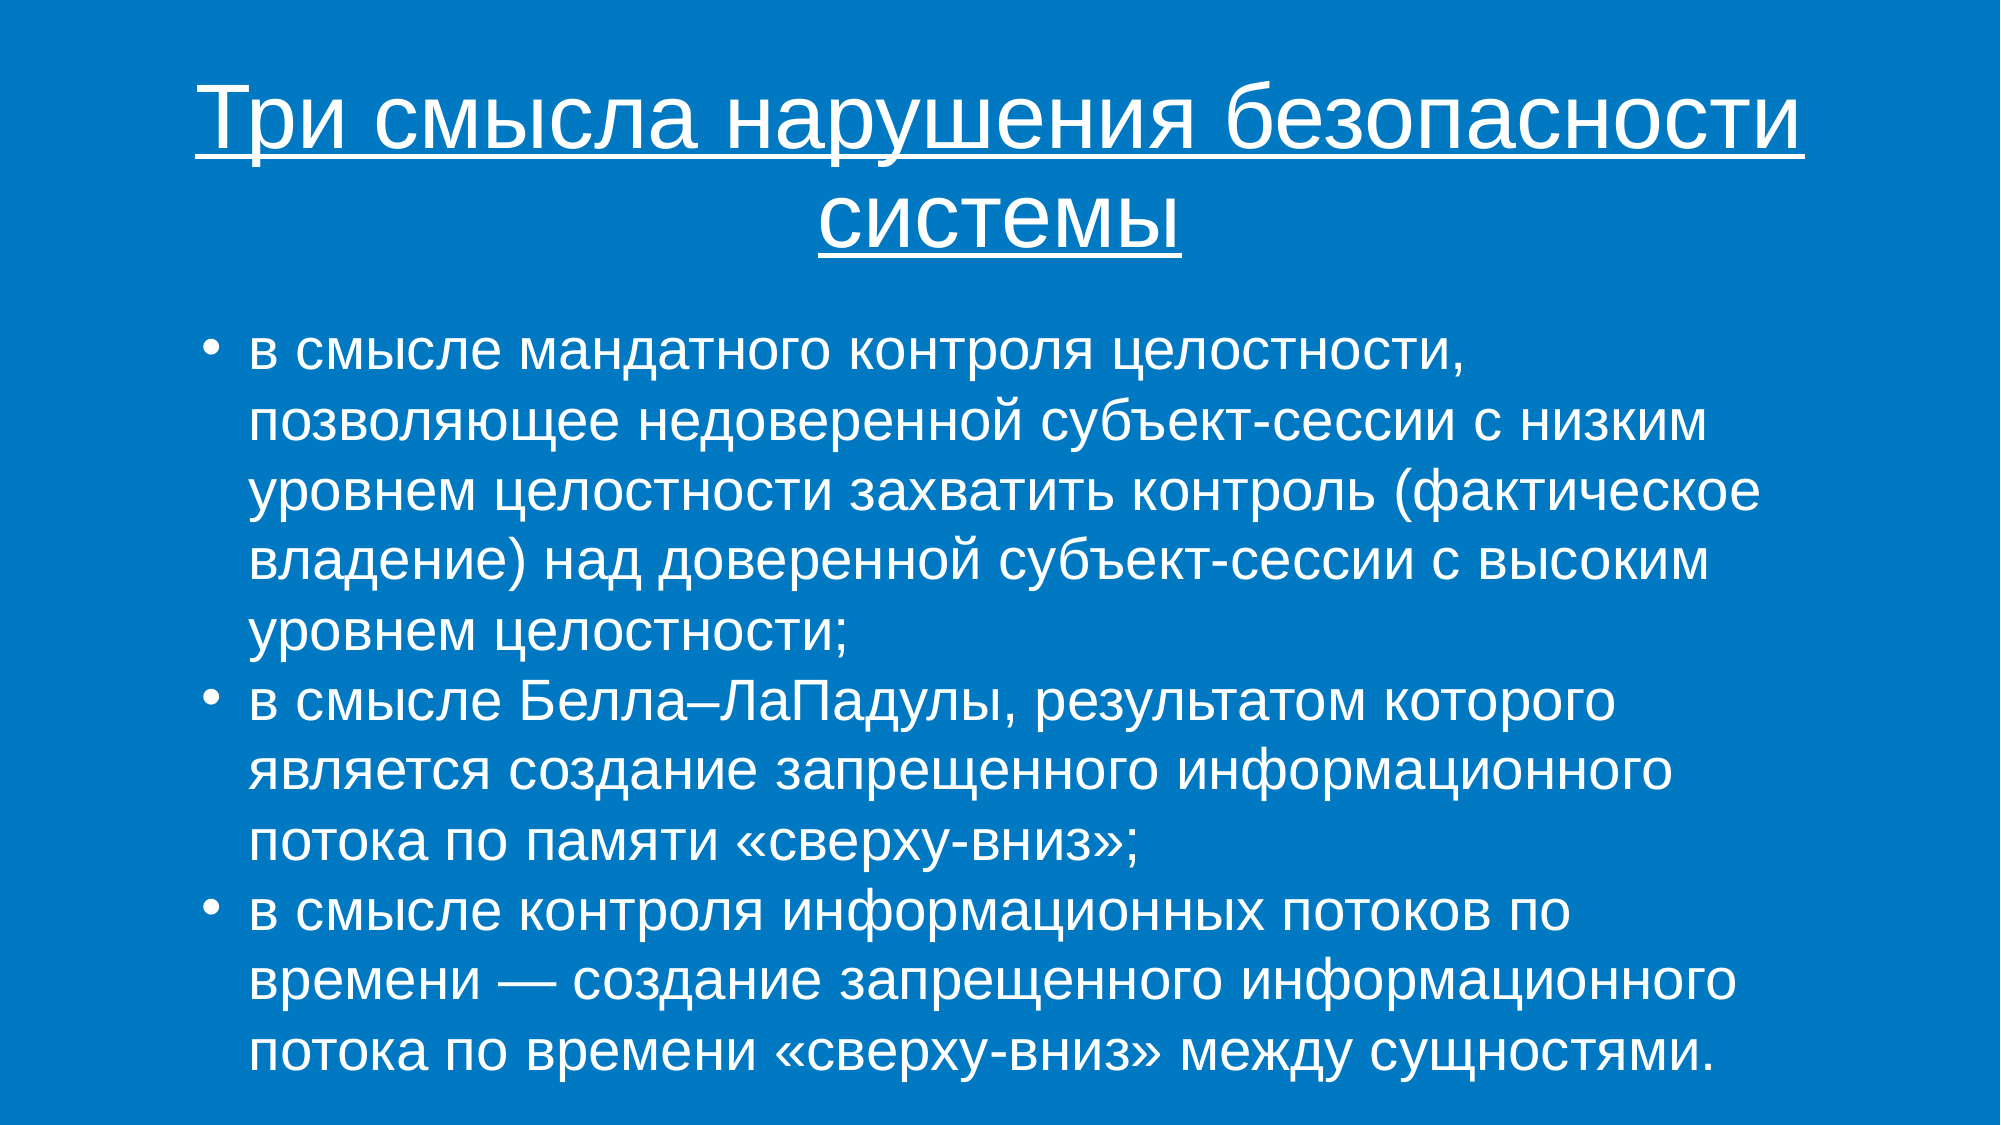

# Три смысла нарушения безопасности системы
в смысле мандатного контроля целостности, позволяющее недоверенной субъект-сессии с низким уровнем целостности захватить контроль (фактическое владение) над доверенной субъект-сессии с высоким уровнем целостности;
в смысле Белла–ЛаПадулы, результатом которого является создание запрещенного информационного потока по памяти «сверху-вниз»;
в смысле контроля информационных потоков по времени — создание запрещенного информационного потока по времени «сверху-вниз» между сущностями.